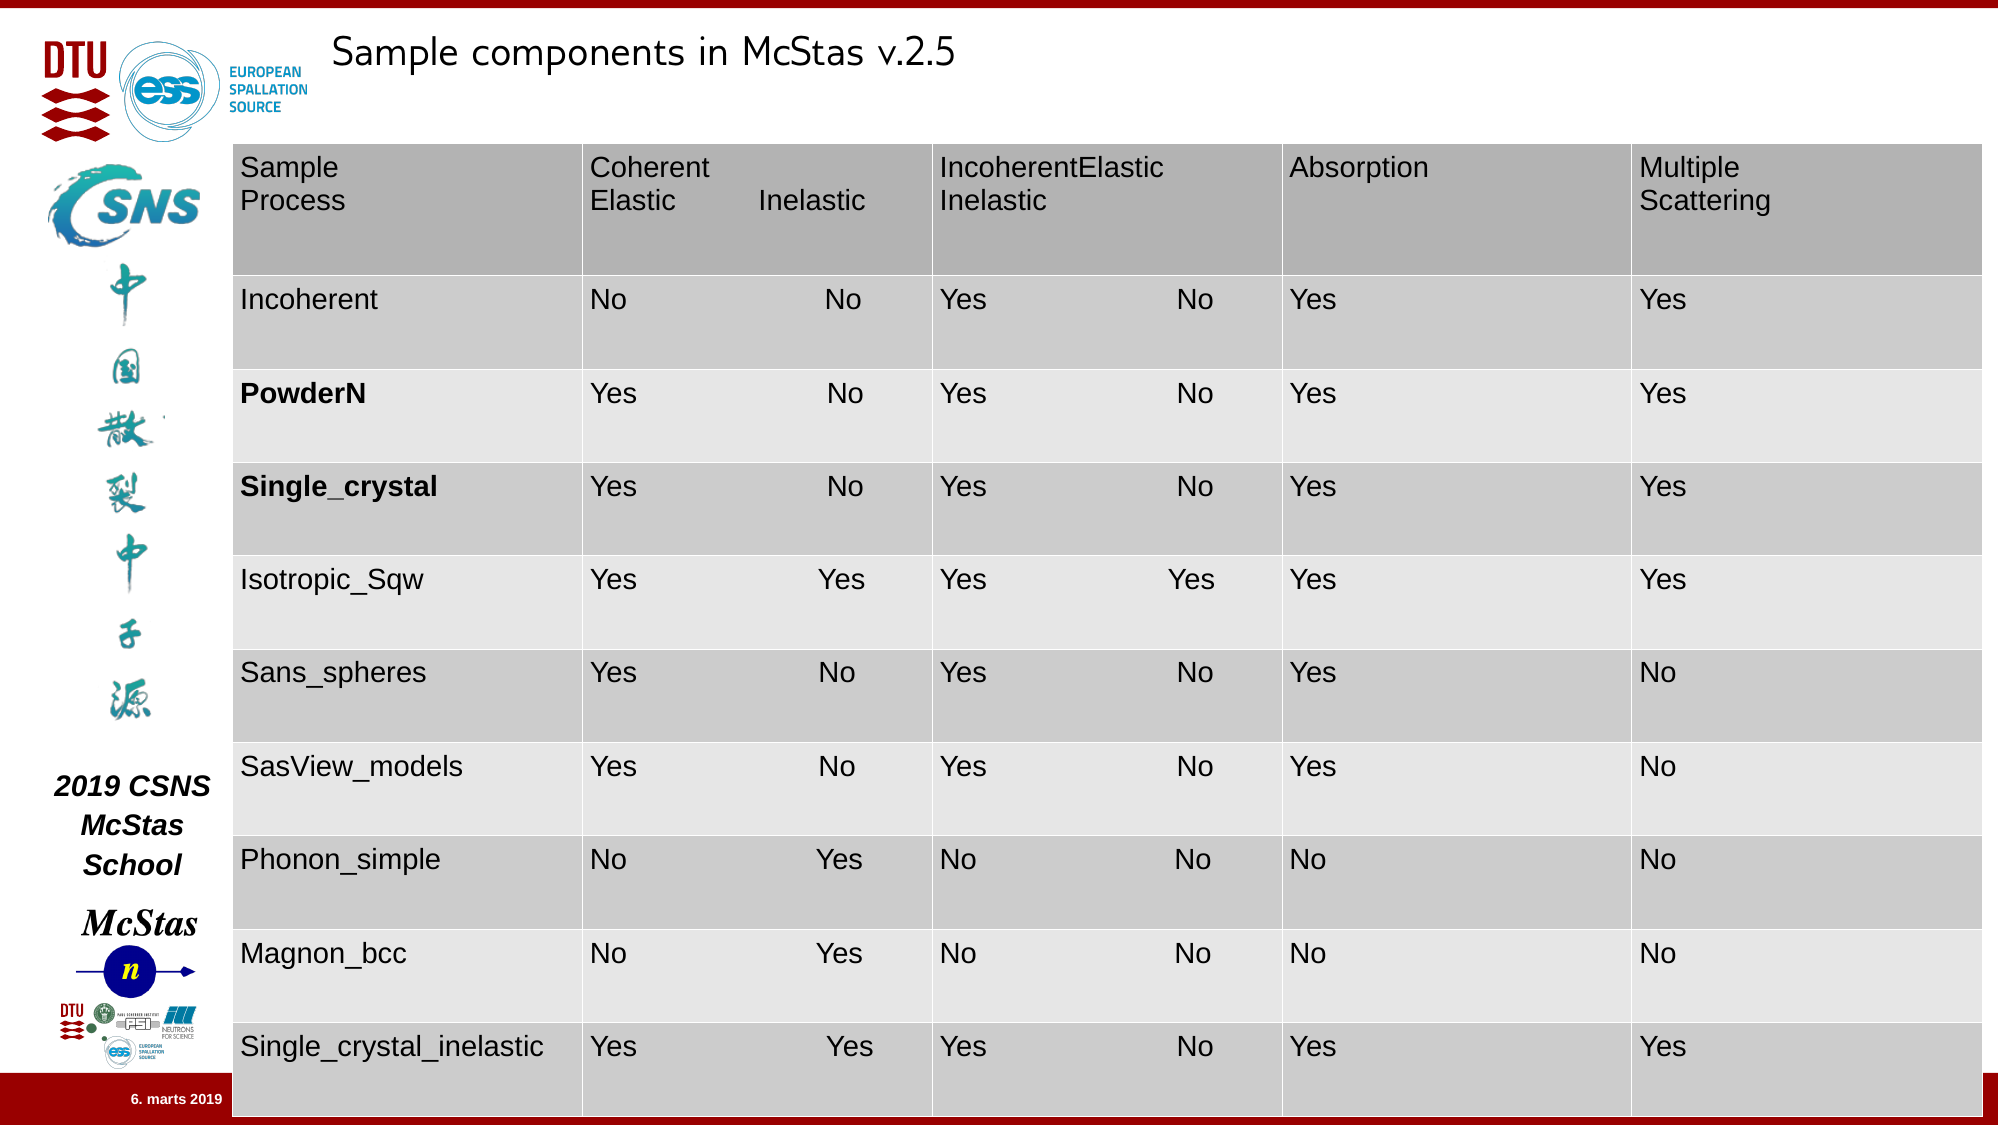

Sample components in McStas v.2.5
| Sample Process | Coherent Elastic Inelastic | Incoherent Elastic Inelastic | Absorption | Multiple Scattering |
| --- | --- | --- | --- | --- |
| Incoherent | No No | Yes No | Yes | Yes |
| PowderN | Yes No | Yes No | Yes | Yes |
| Single\_crystal | Yes No | Yes No | Yes | Yes |
| Isotropic\_Sqw | Yes Yes | Yes Yes | Yes | Yes |
| Sans\_spheres | Yes No | Yes No | Yes | No |
| SasView\_models | Yes No | Yes No | Yes | No |
| Phonon\_simple | No Yes | No No | No | No |
| Magnon\_bcc | No Yes | No No | No | No |
| Single\_crystal\_inelastic | Yes Yes | Yes No | Yes | Yes |
6